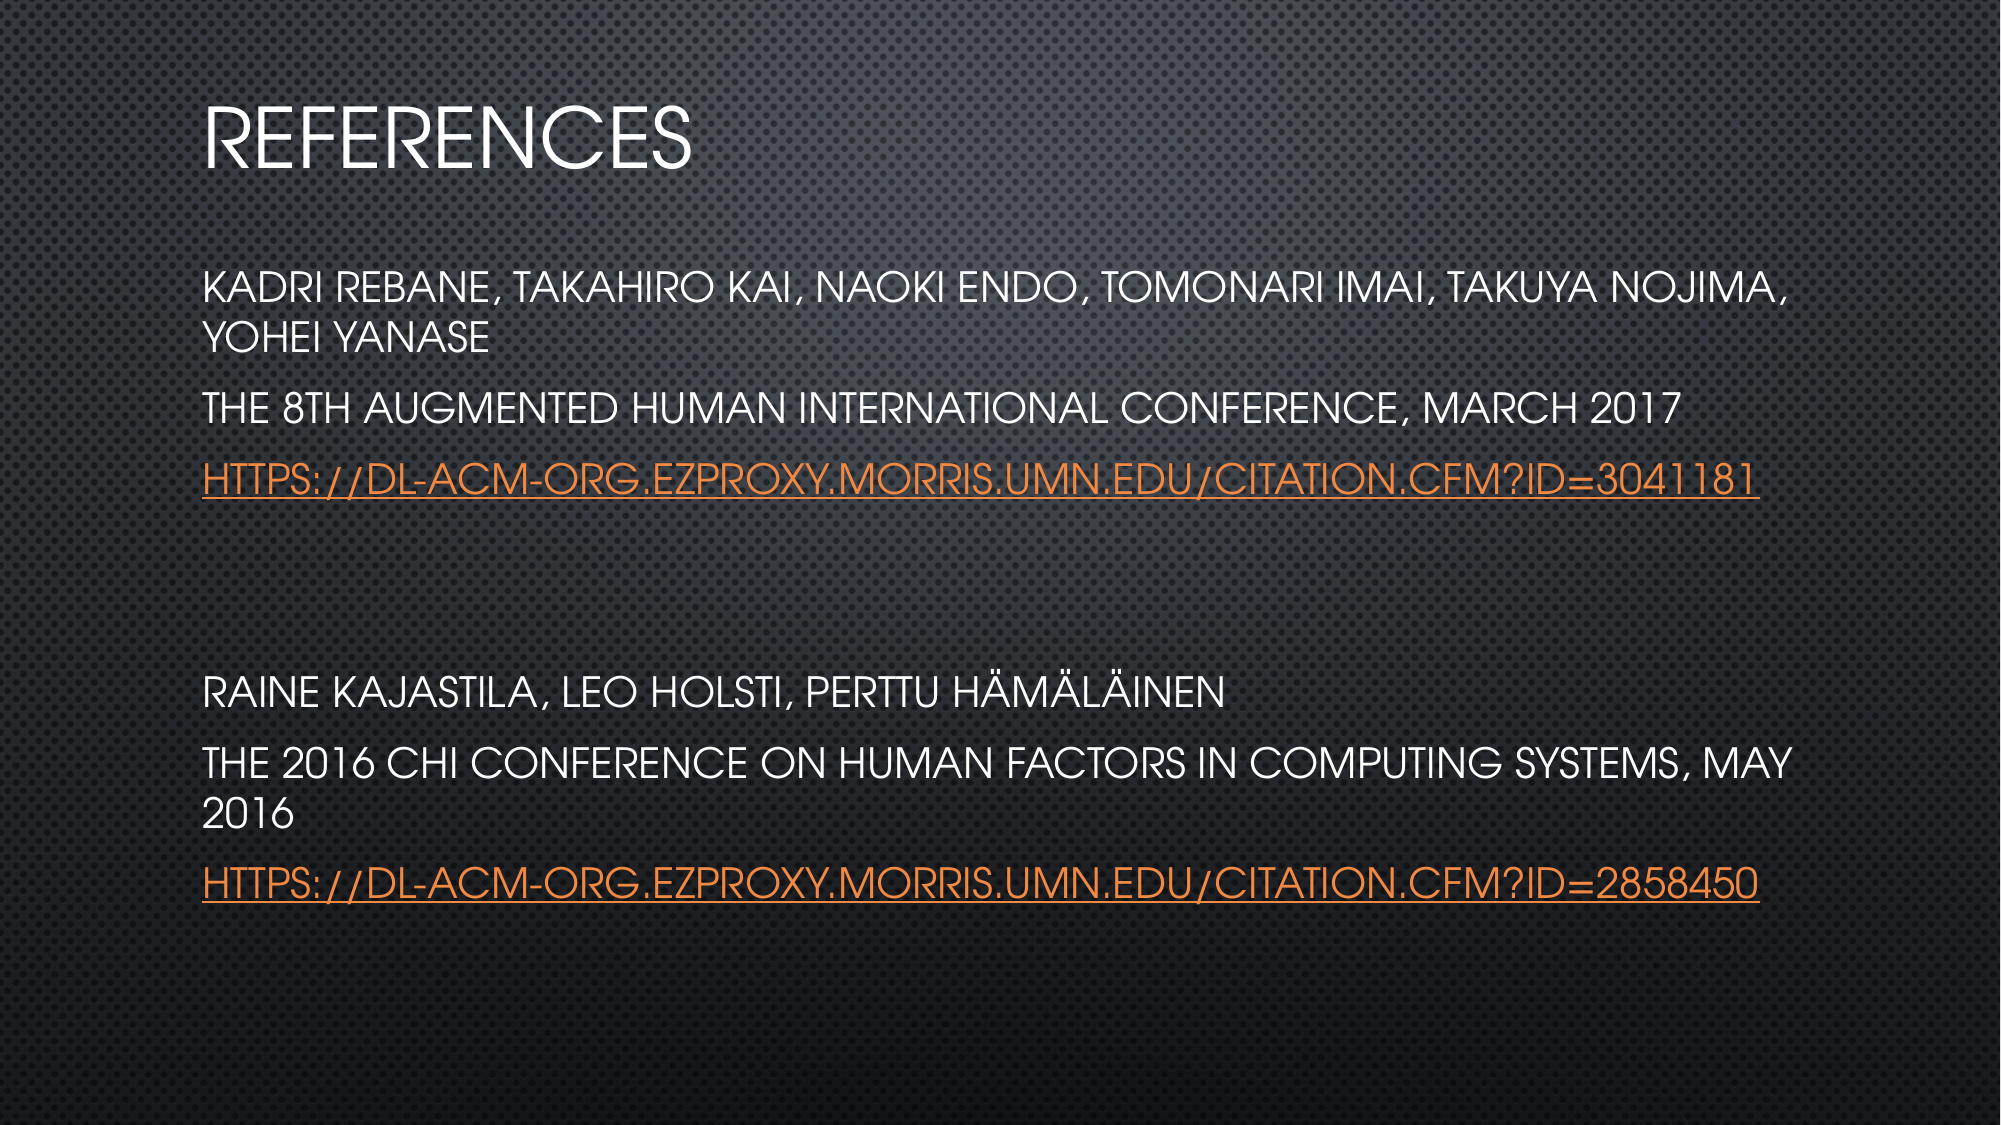

# References
Kadri Rebane, Takahiro Kai, Naoki Endo, Tomonari Imai, Takuya Nojima, Yohei Yanase
The 8th Augmented Human International Conference, March 2017
https://dl-acm-org.ezproxy.morris.umn.edu/citation.cfm?id=3041181

Raine Kajastila, Leo Holsti, Perttu Hämäläinen
The 2016 CHI Conference on Human Factors in Computing Systems, May 2016
https://dl-acm-org.ezproxy.morris.umn.edu/citation.cfm?id=2858450